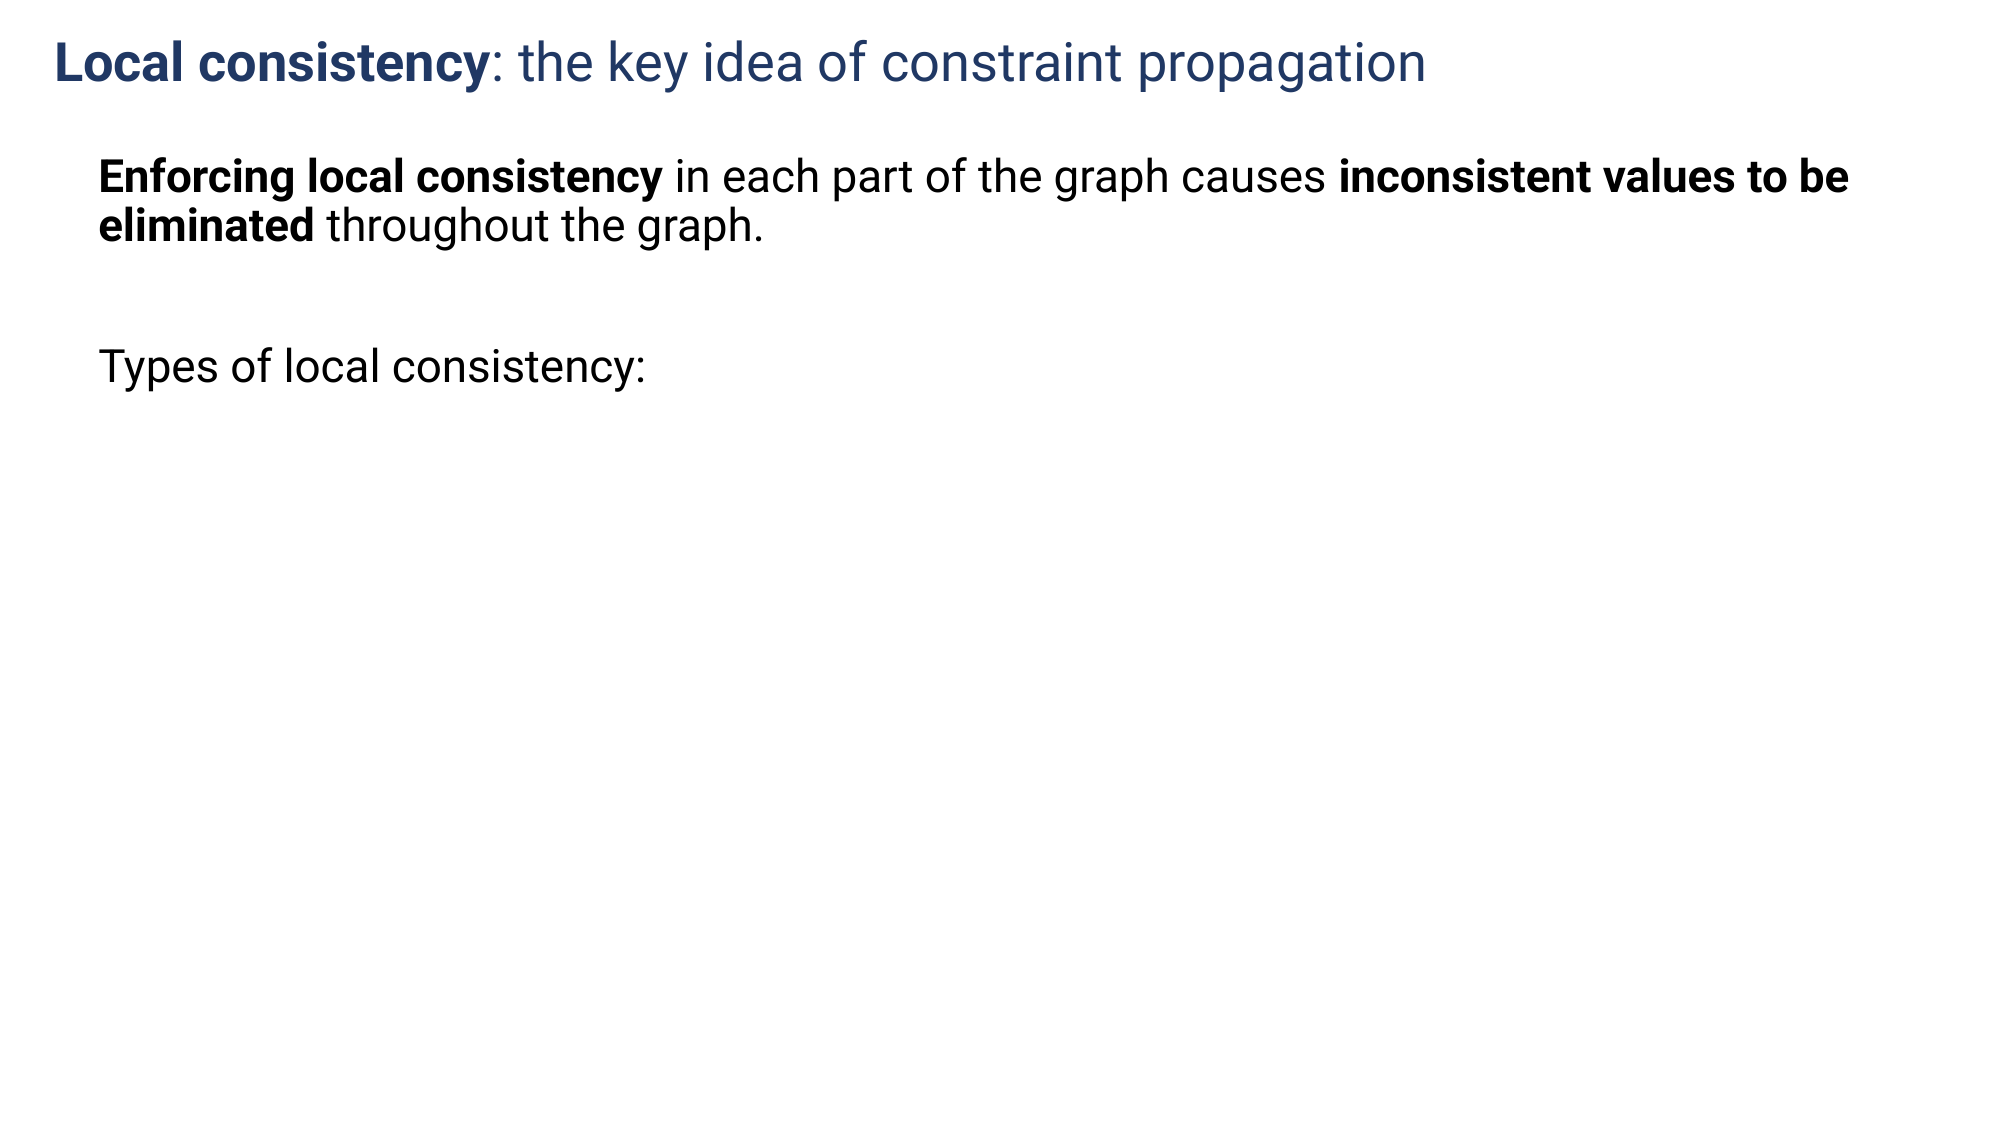

Local consistency: the key idea of constraint propagation
Enforcing local consistency in each part of the graph causes inconsistent values to be eliminated throughout the graph.

Types of local consistency: